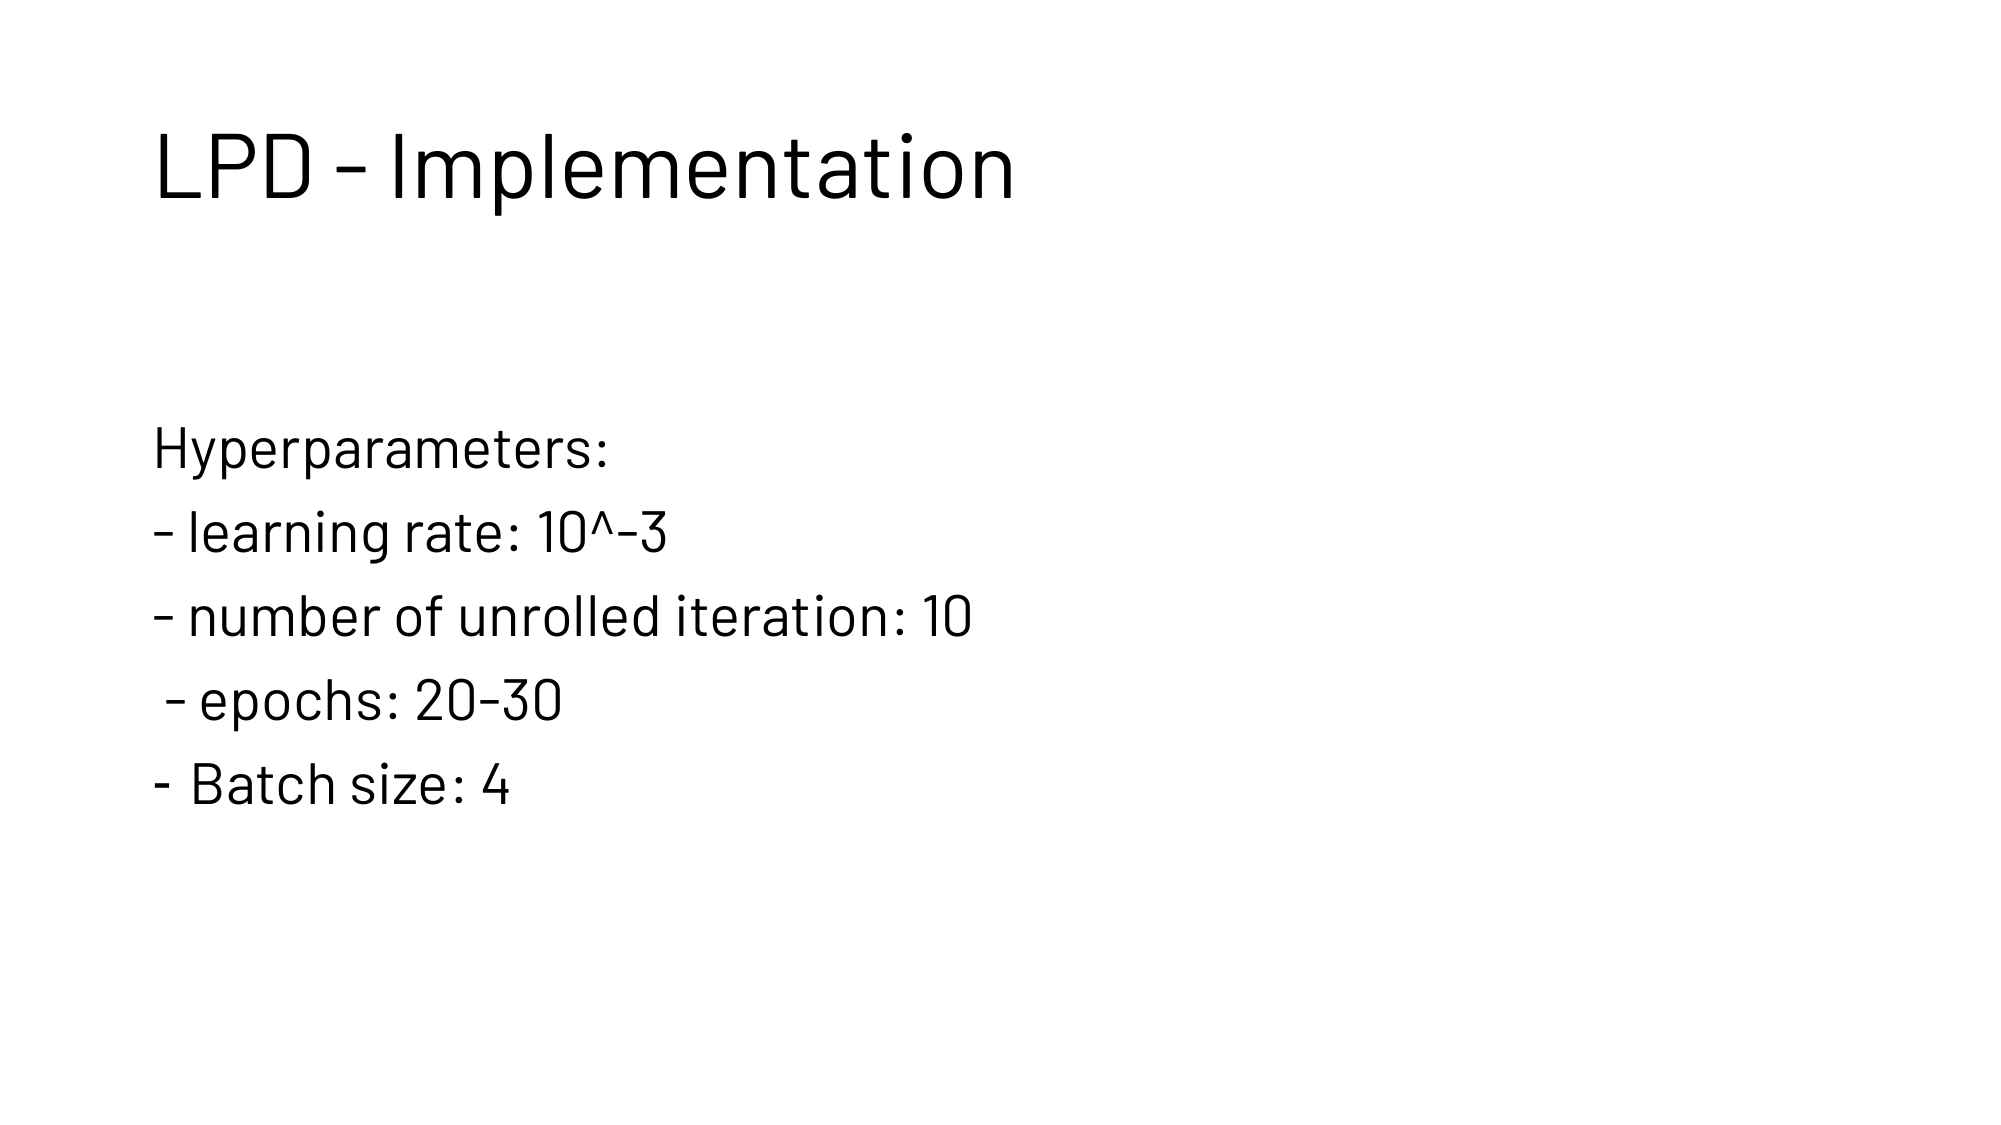

# LPD - Implementation
Hyperparameters:
- learning rate: 10^-3
- number of unrolled iteration: 10
 - epochs: 20-30
Batch size: 4